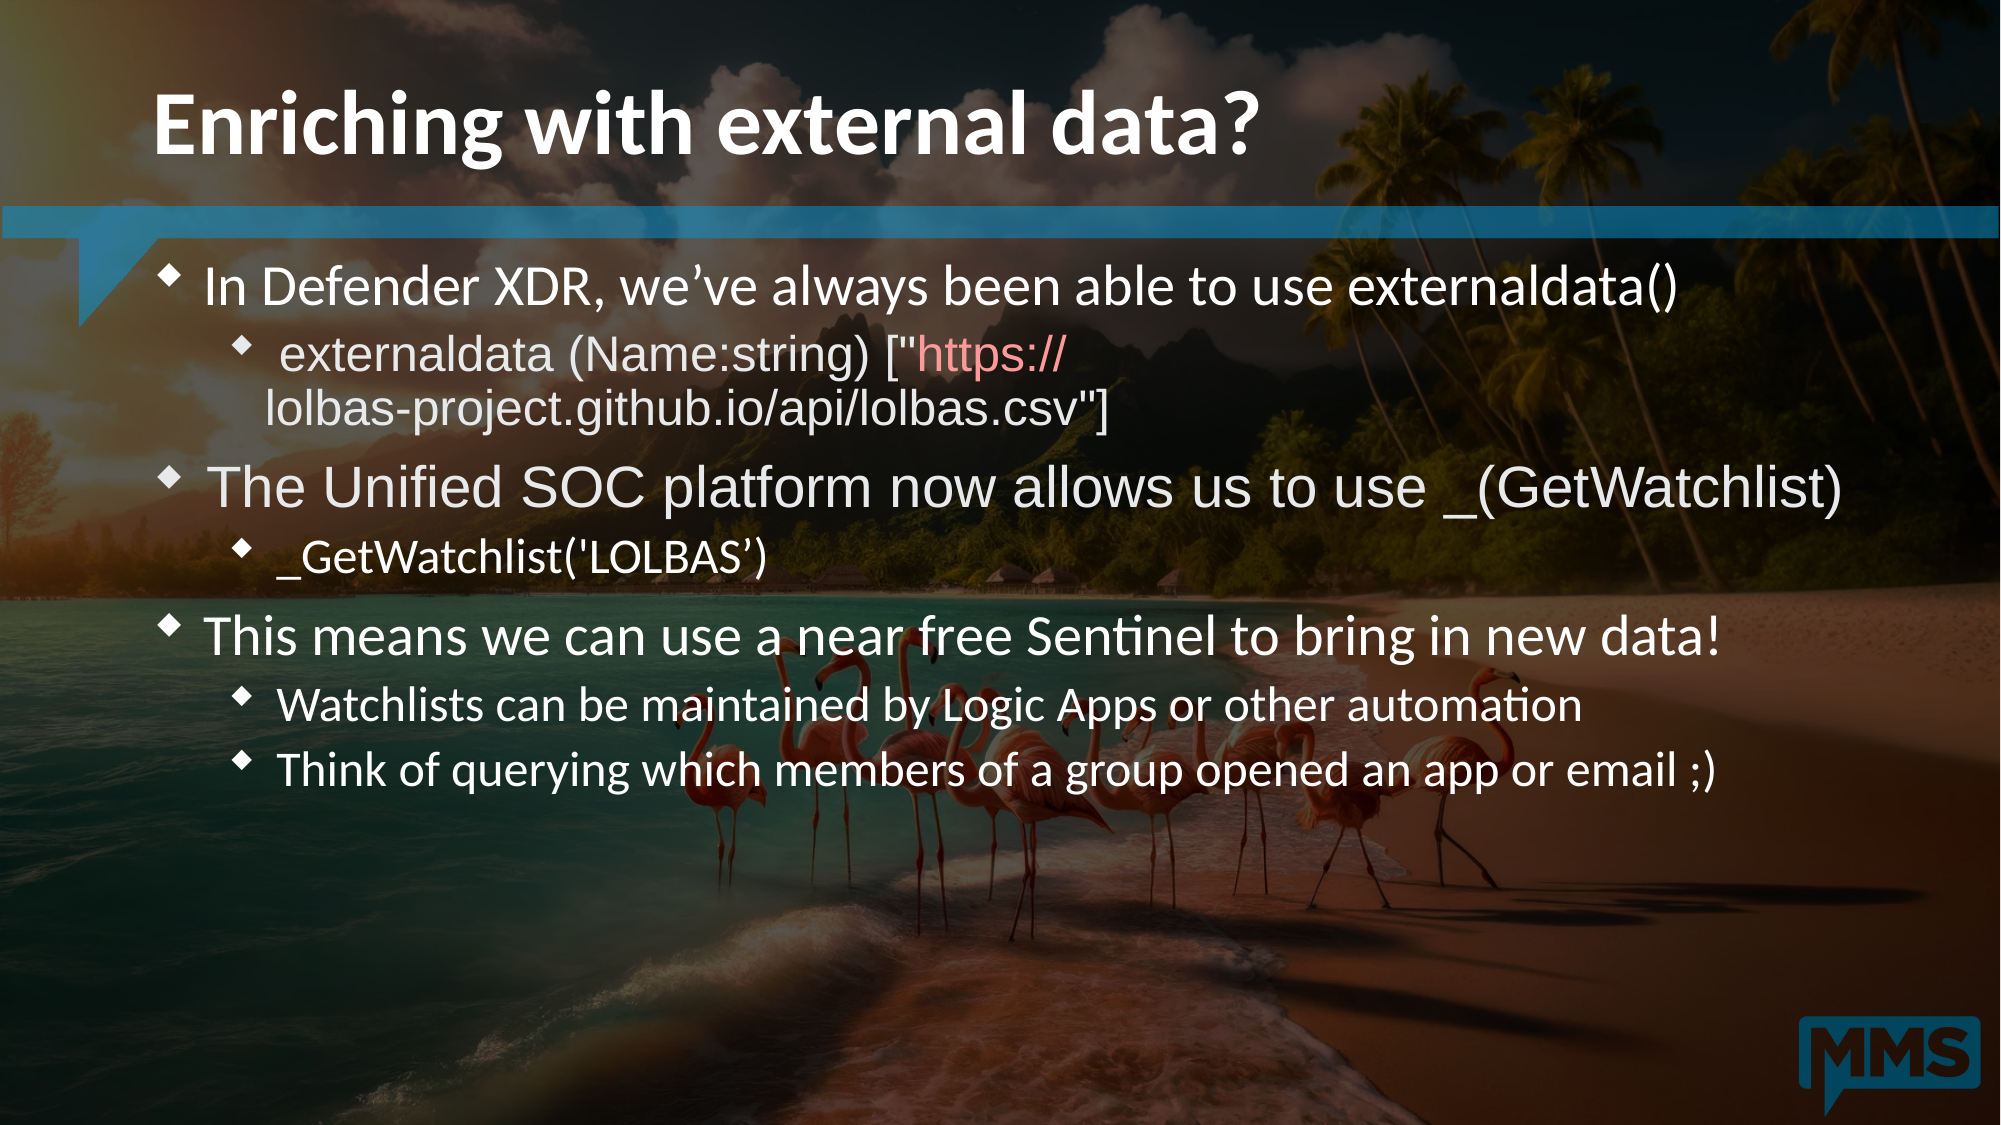

# Enriching with external data?
 In Defender XDR, we’ve always been able to use externaldata()
 externaldata (Name:string) ["https://lolbas-project.github.io/api/lolbas.csv"]
 The Unified SOC platform now allows us to use _(GetWatchlist)
 _GetWatchlist('LOLBAS’)
 This means we can use a near free Sentinel to bring in new data!
 Watchlists can be maintained by Logic Apps or other automation
 Think of querying which members of a group opened an app or email ;)